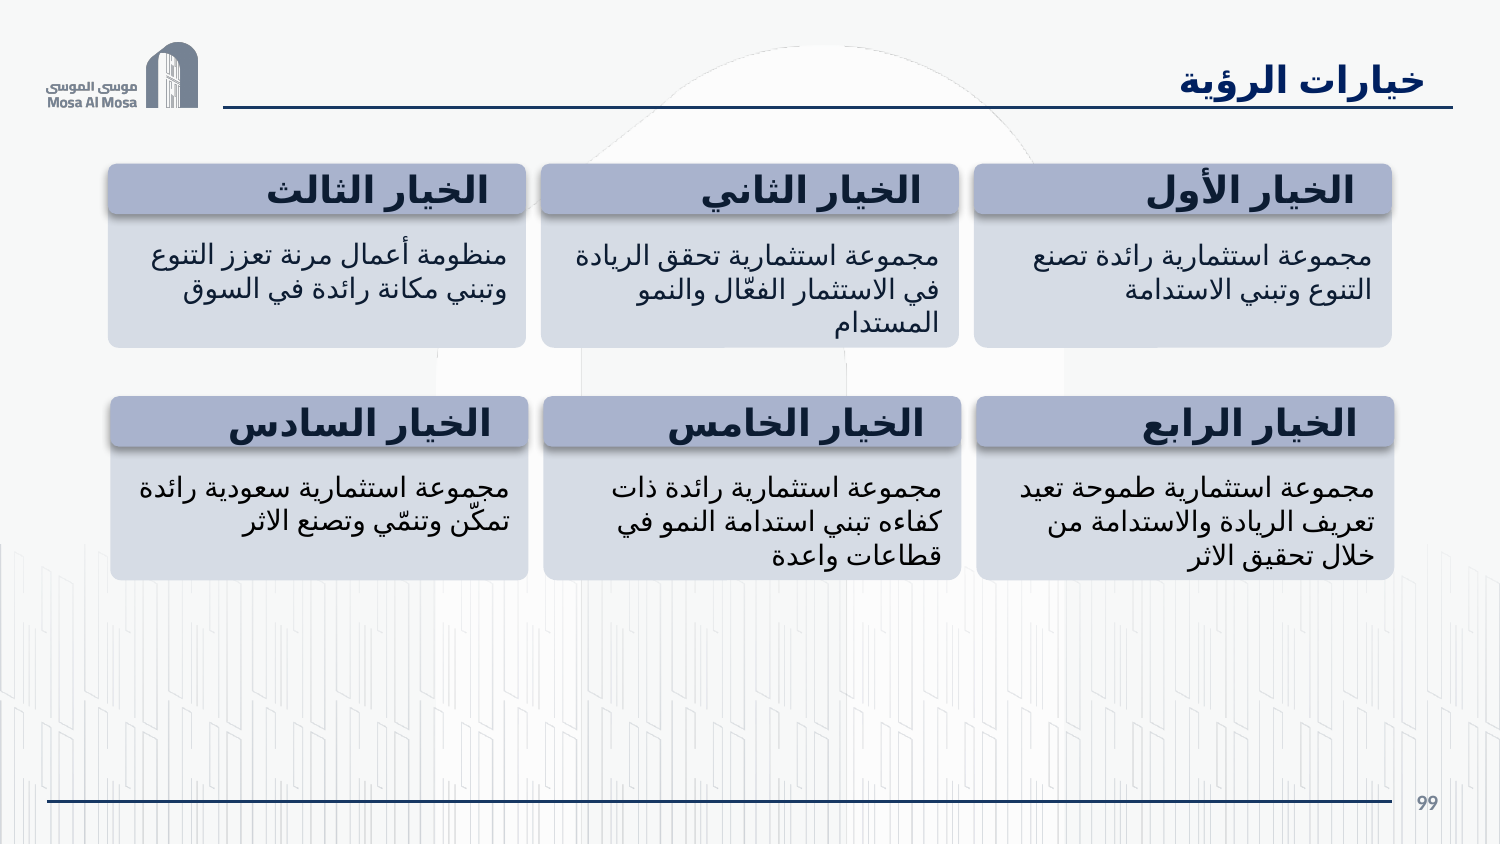

خيارات الرؤية
الخيار الثالث
الخيار الثاني
الخيار الأول
مجموعة استثمارية رائدة تصنع التنوع وتبني الاستدامة

منظومة أعمال مرنة تعزز التنوع وتبني مكانة رائدة في السوق
مجموعة استثمارية تحقق الريادة في الاستثمار الفعّال والنمو المستدام
الخيار السادس
الخيار الخامس
الخيار الرابع
مجموعة استثمارية طموحة تعيد تعريف الريادة والاستدامة من خلال تحقيق الاثر
مجموعة استثمارية سعودية رائدة تمكّن وتنمّي وتصنع الاثر
مجموعة استثمارية رائدة ذات كفاءه تبني استدامة النمو في قطاعات واعدة
99